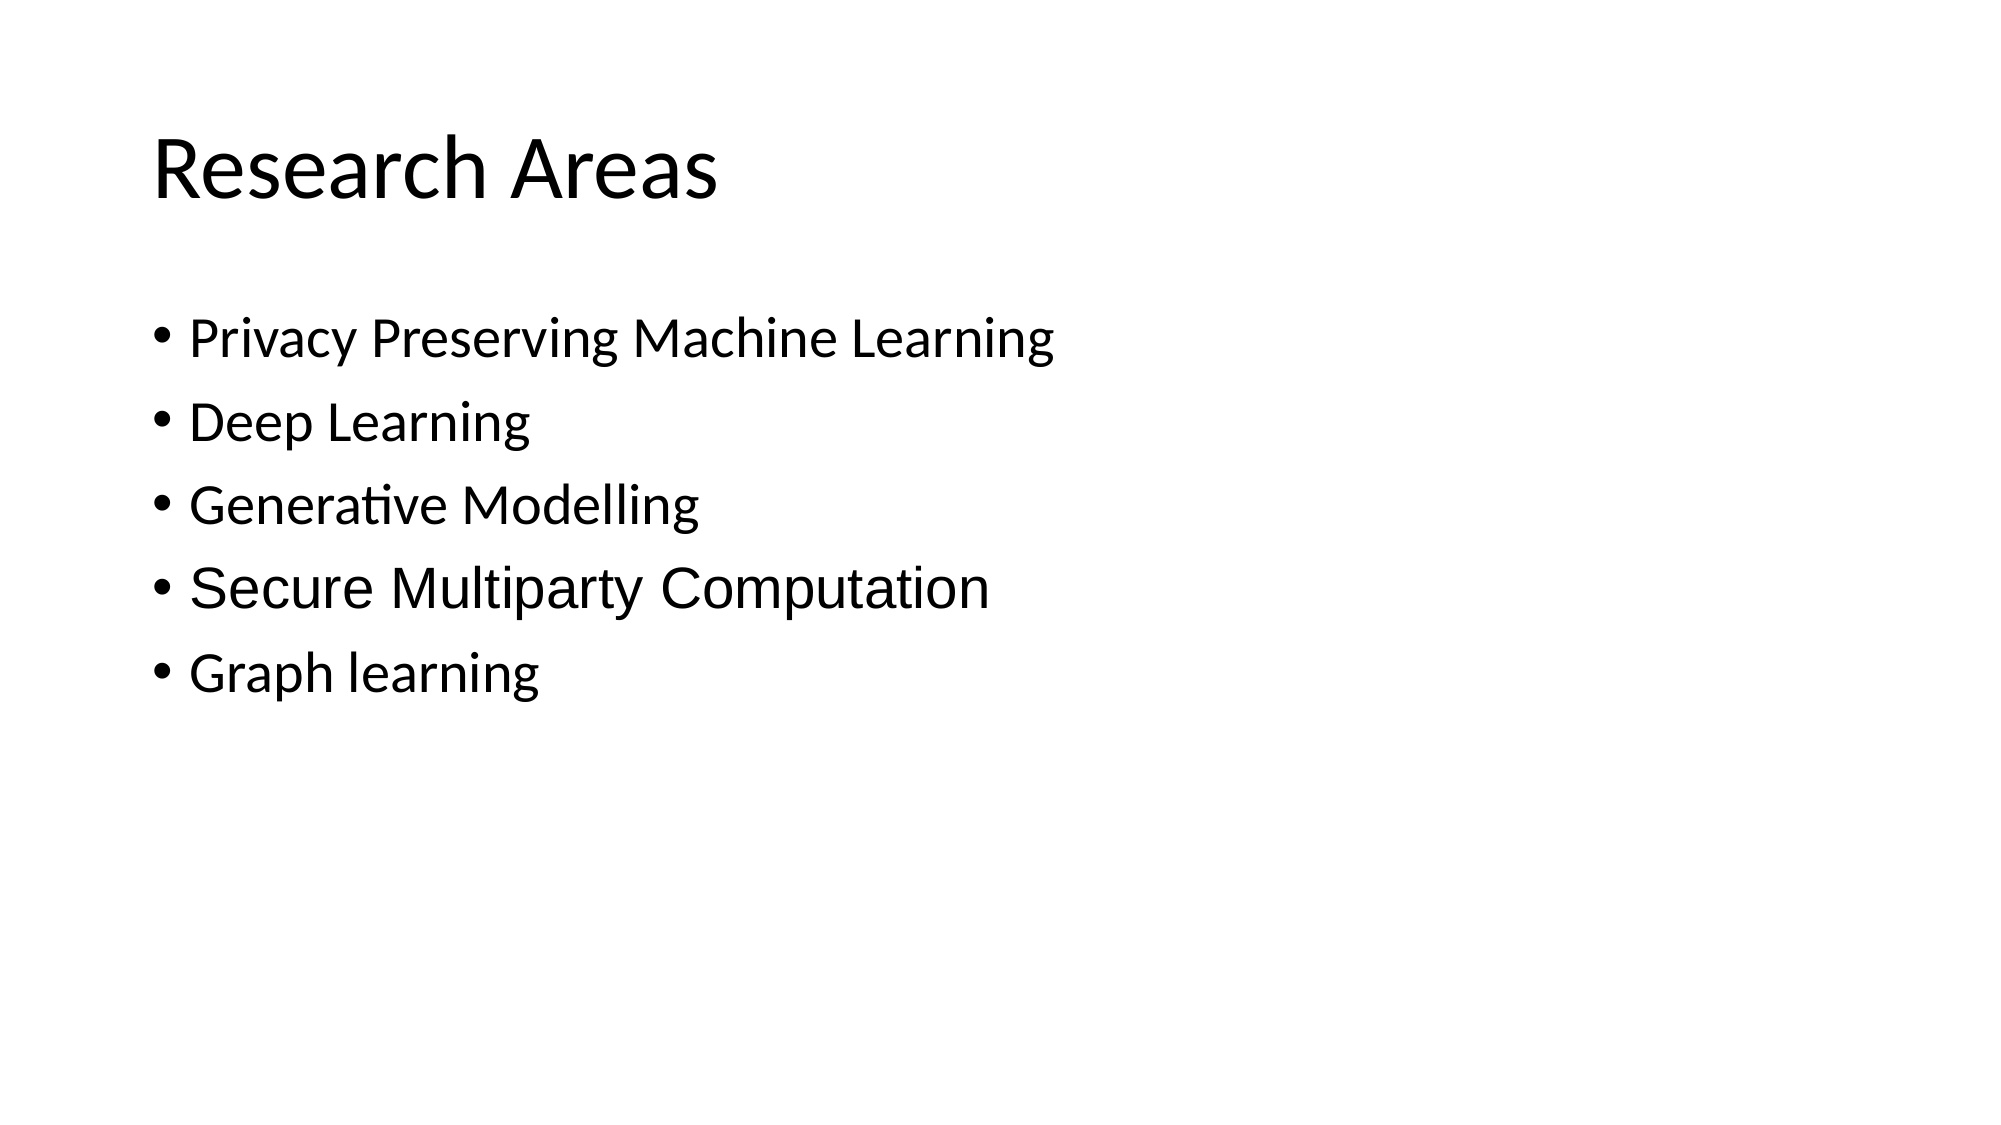

# Research Areas
Privacy Preserving Machine Learning
Deep Learning
Generative Modelling
Secure Multiparty Computation
Graph learning